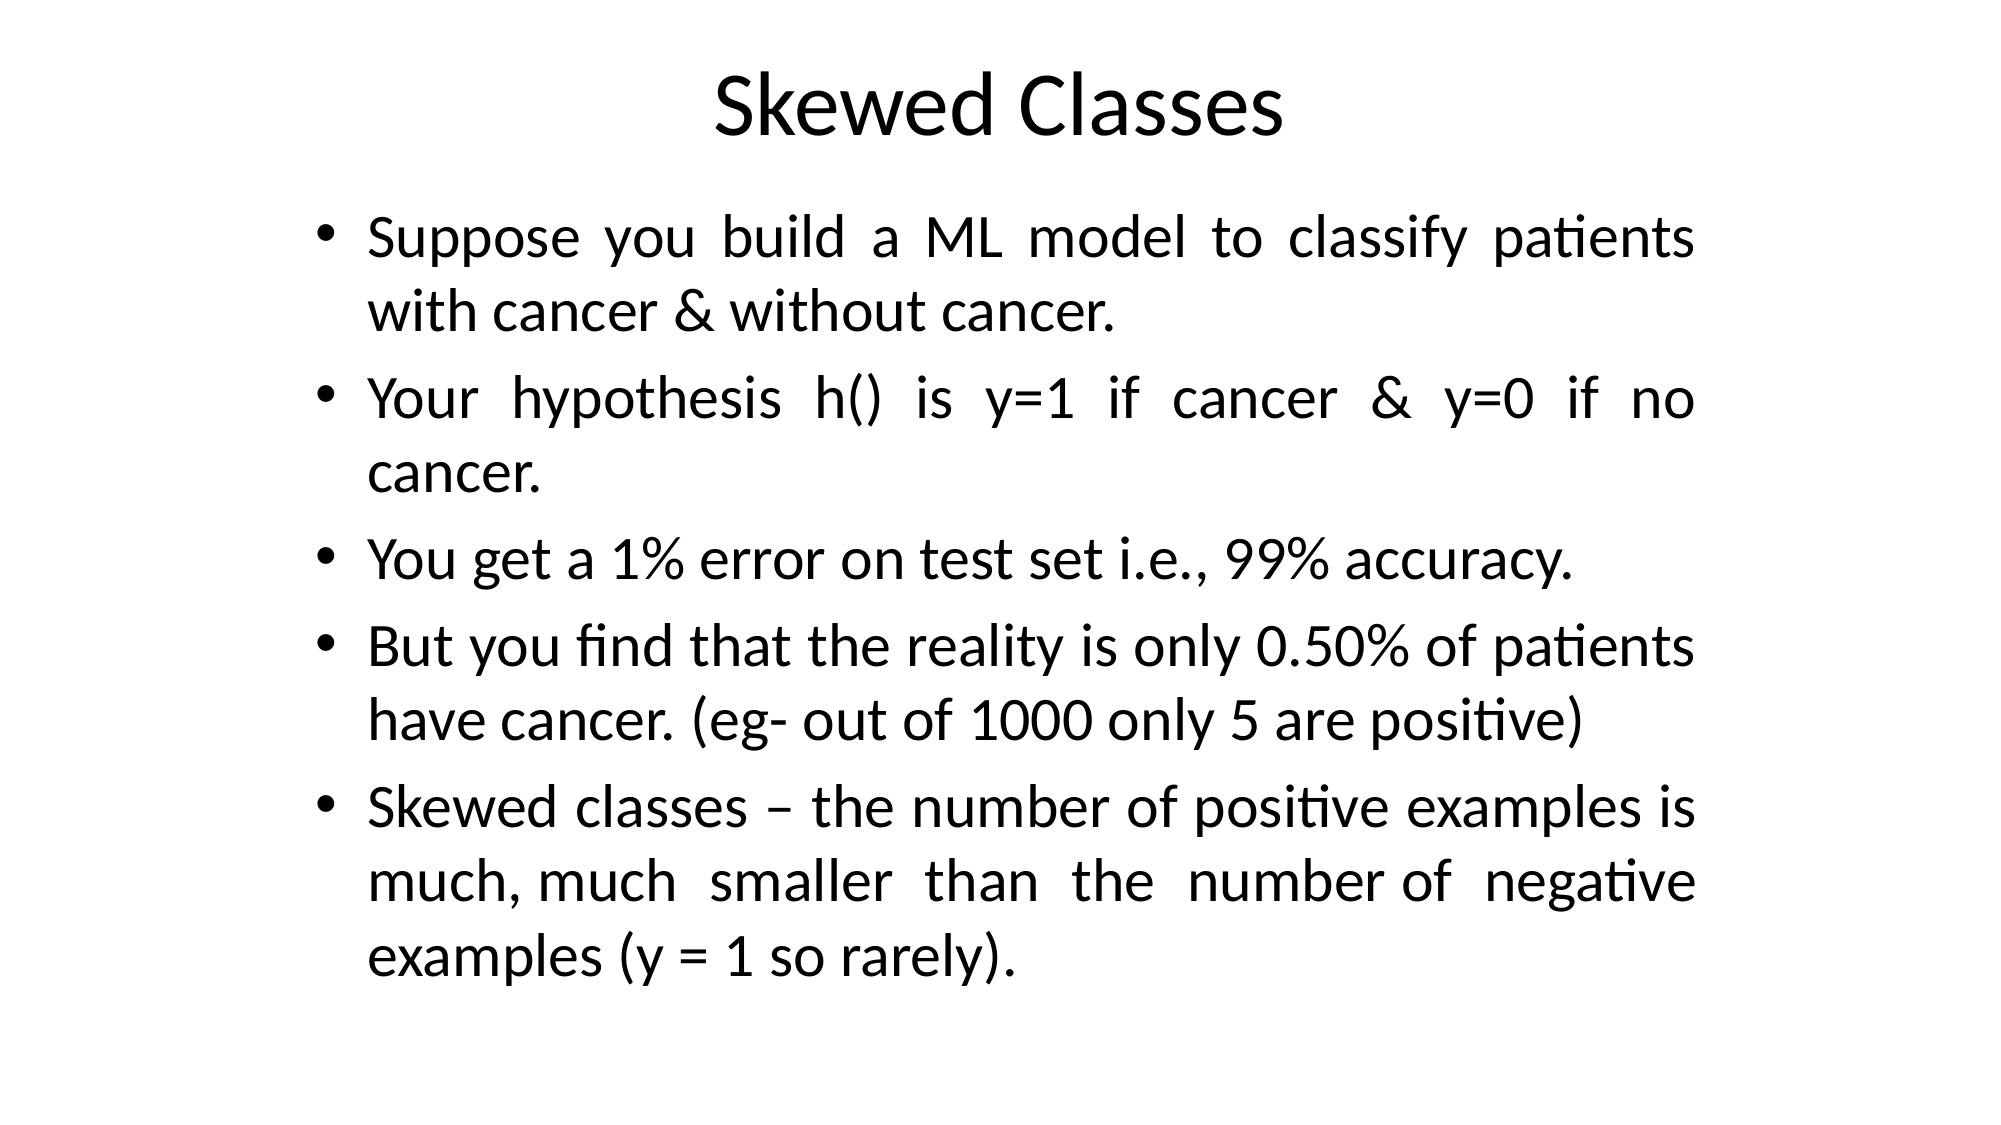

# Skewed Classes
Suppose you build a ML model to classify patients with cancer & without cancer.
Your hypothesis h() is y=1 if cancer & y=0 if no cancer.
You get a 1% error on test set i.e., 99% accuracy.
But you find that the reality is only 0.50% of patients have cancer. (eg- out of 1000 only 5 are positive)
Skewed classes – the number of positive examples is much, much smaller than the number of negative examples (y = 1 so rarely).